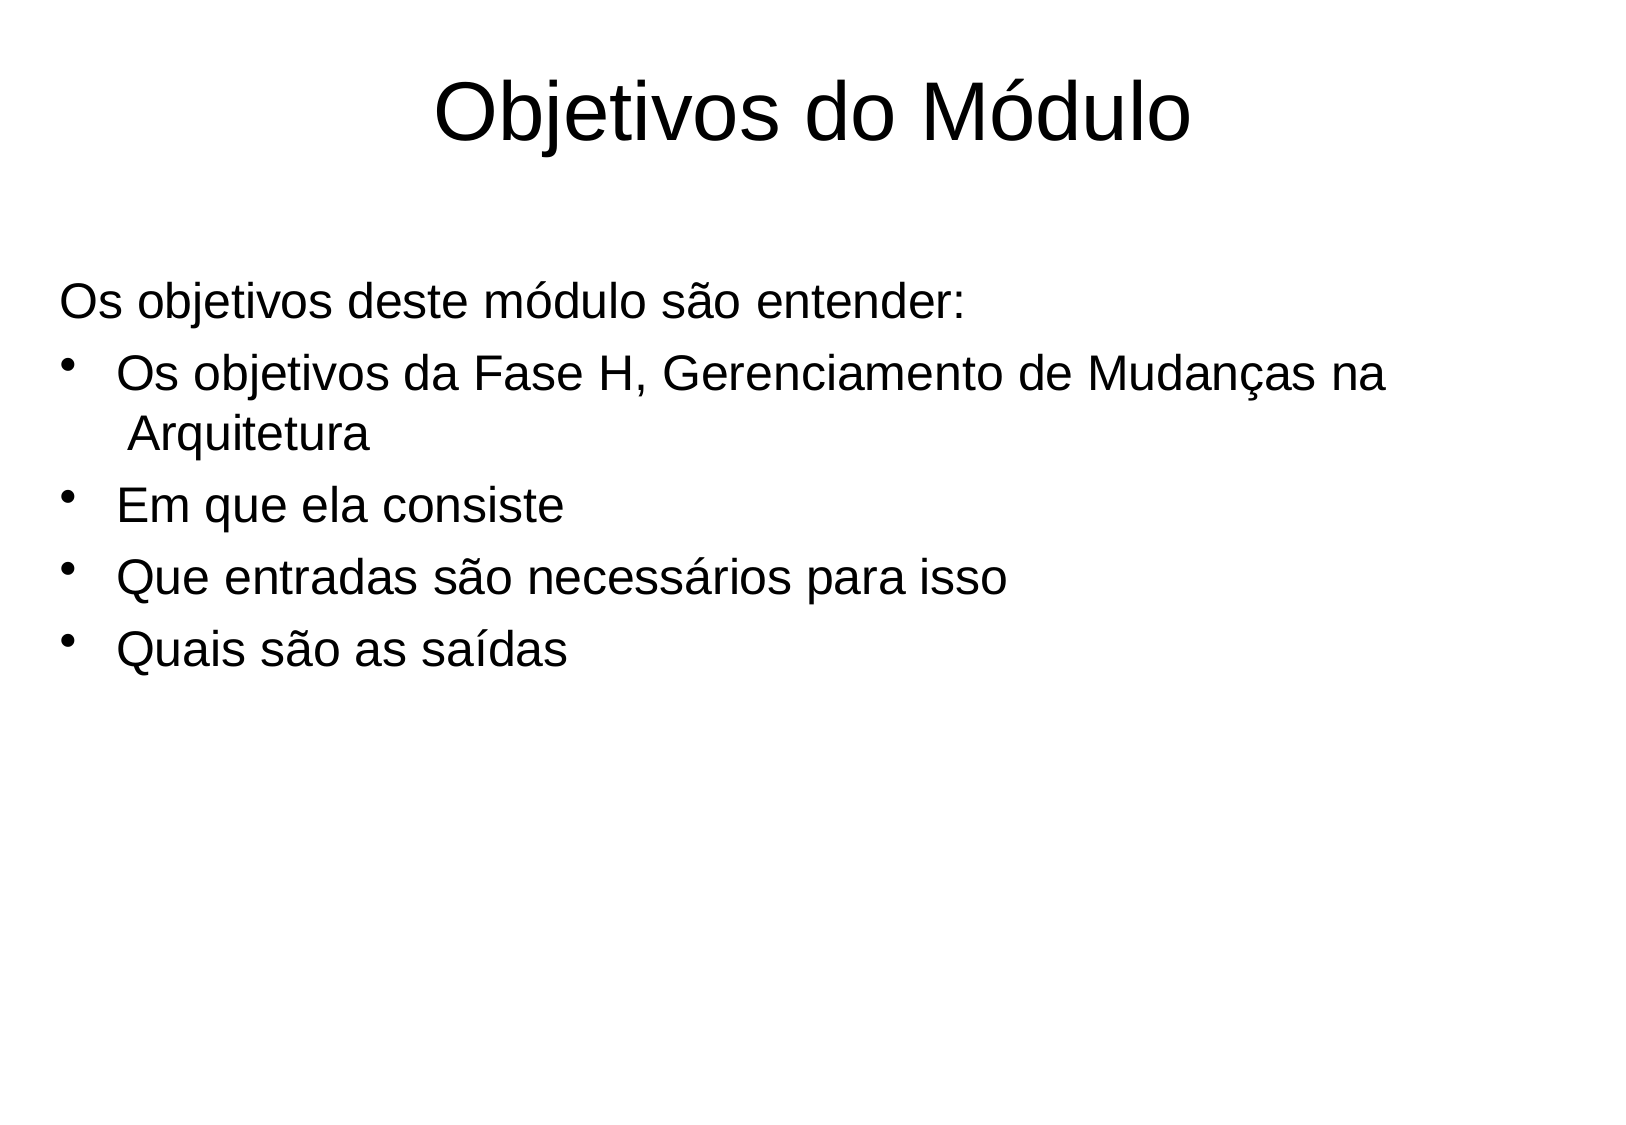

# Objetivos do Módulo
Os objetivos deste módulo são entender:
Os objetivos da Fase H, Gerenciamento de Mudanças na  Arquitetura
Em que ela consiste
Que entradas são necessários para isso
Quais são as saídas